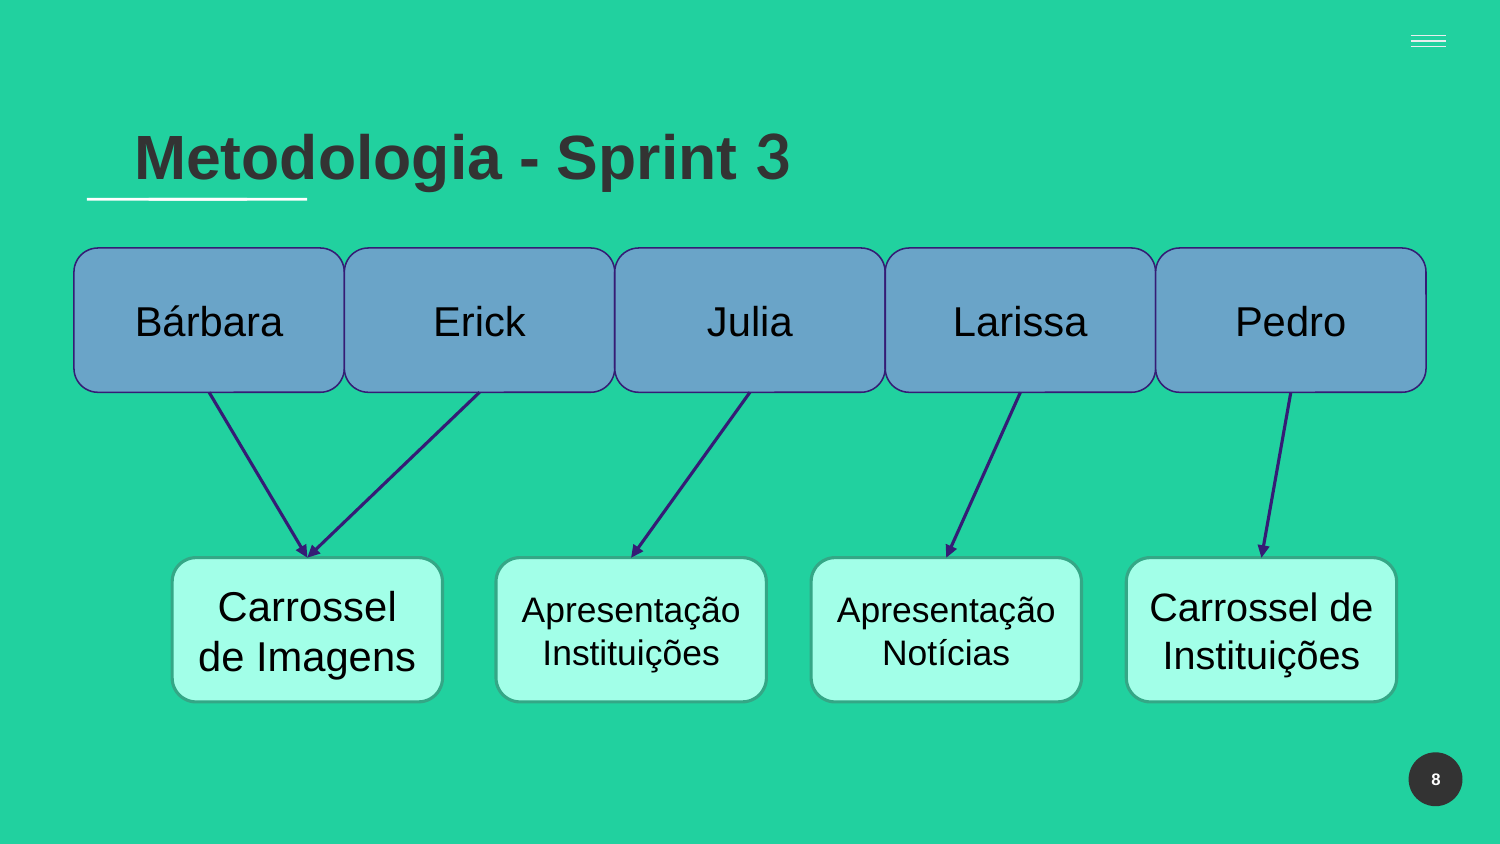

# Metodologia - Sprint 3
Bárbara
Erick
Julia
Larissa
Pedro
Carrossel de Imagens
Apresentação Instituições
Apresentação Notícias
Carrossel de Instituições
8